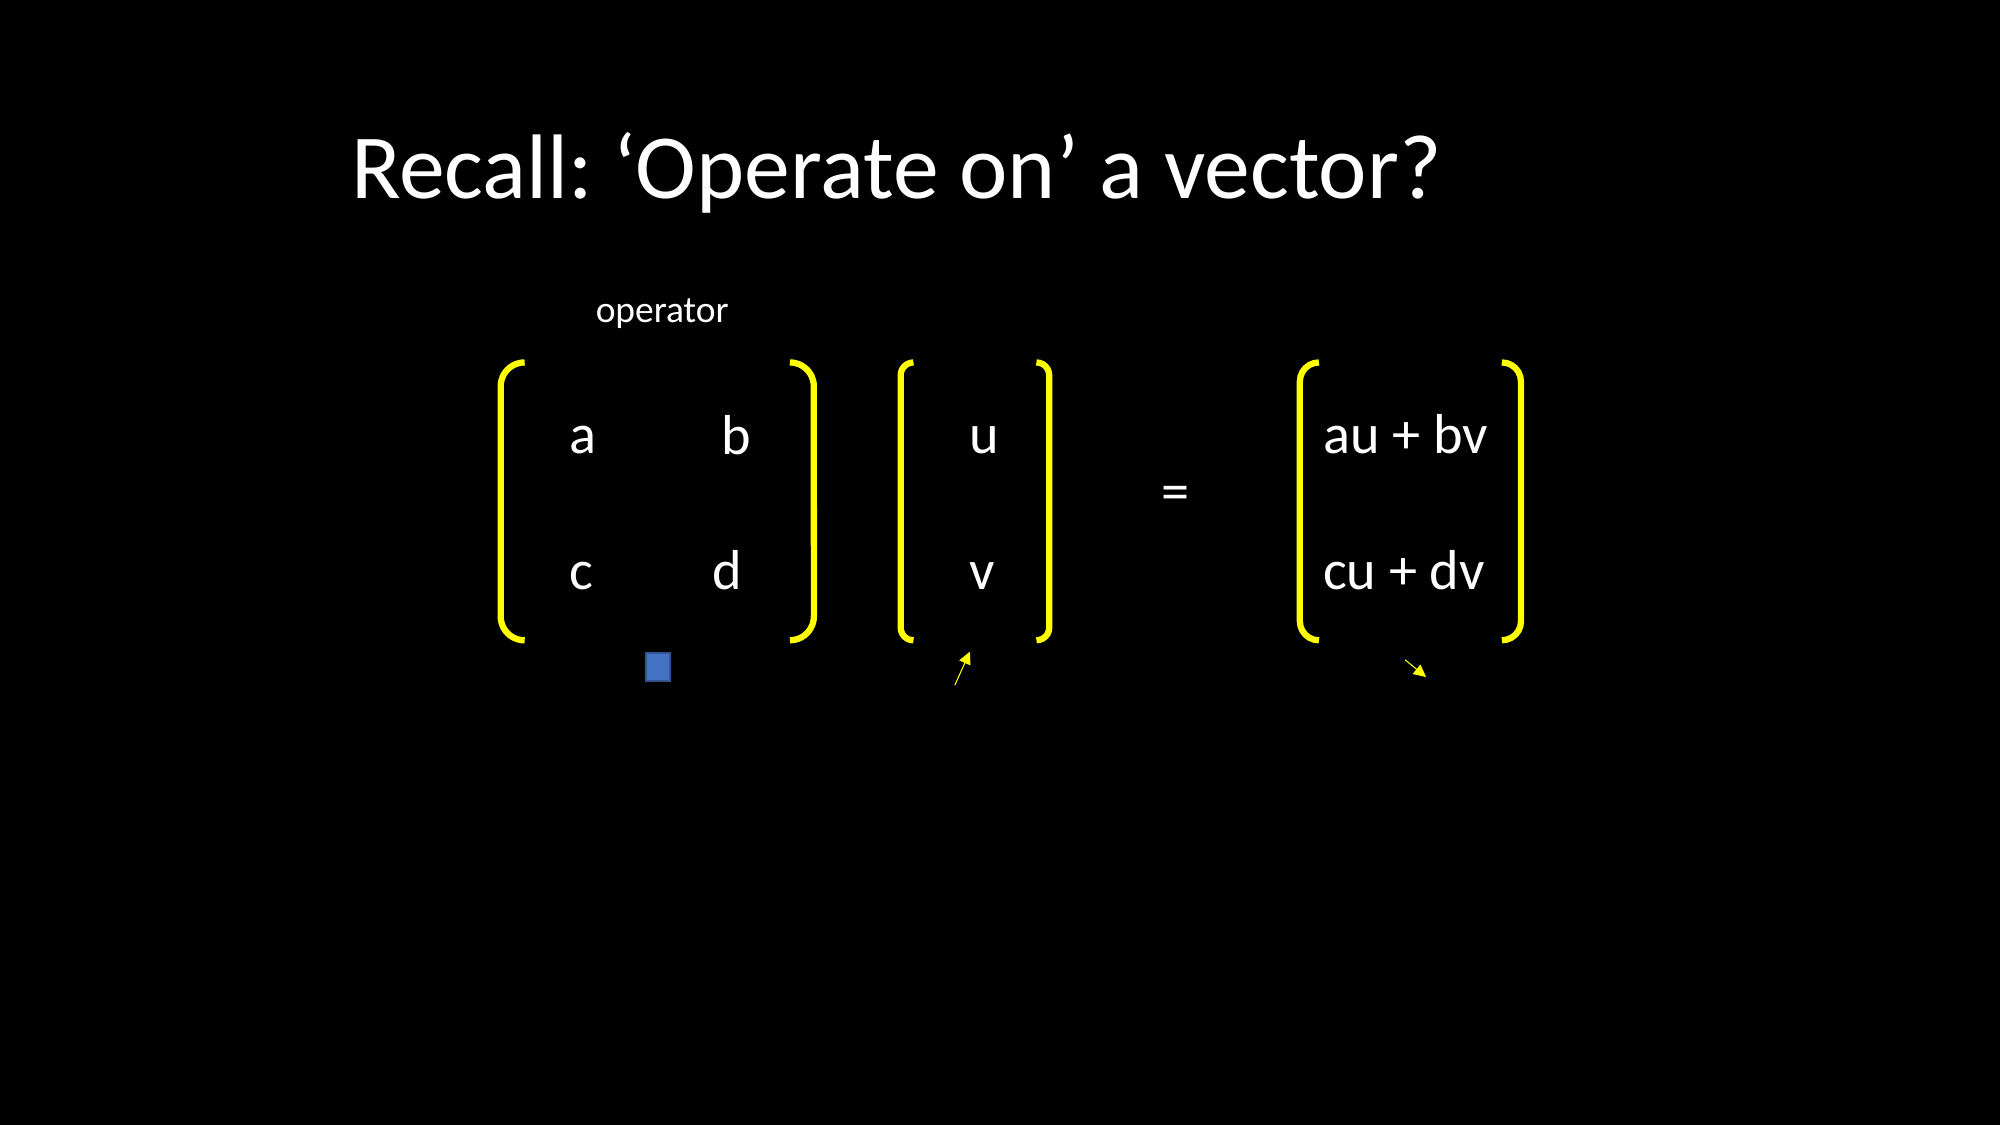

# Recall: ‘Operate on’ a vector?
operator

a
b
c
d

u
=
v

au + bv
cu + dv